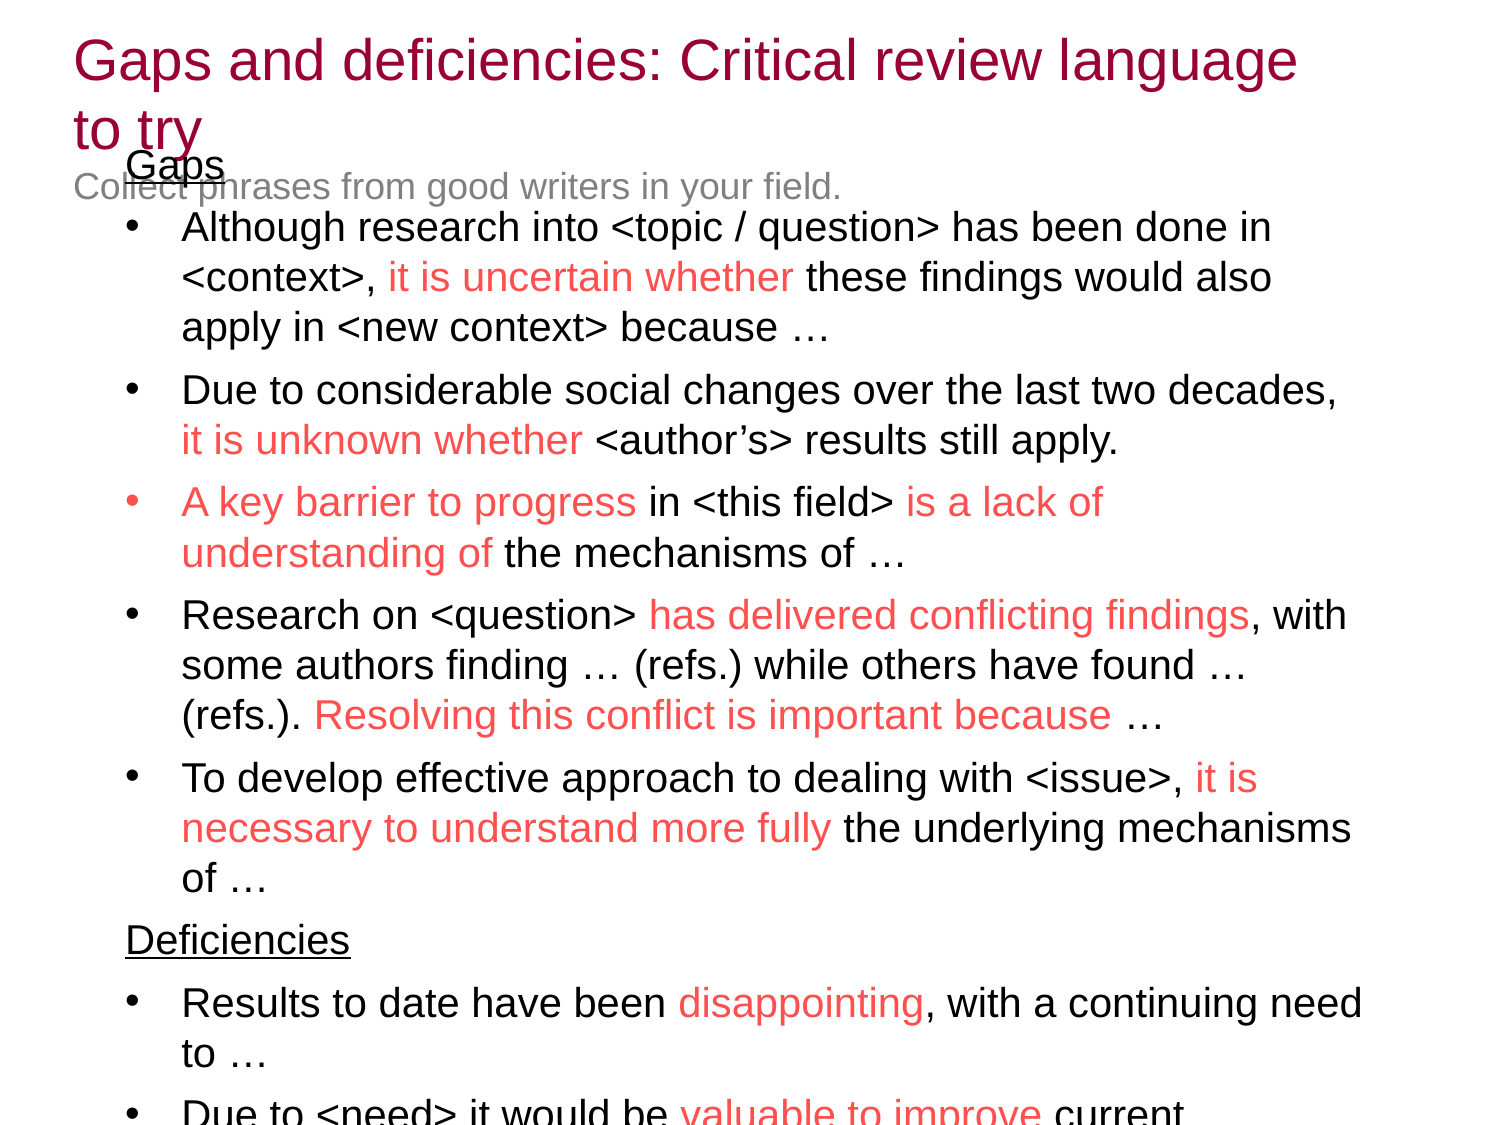

Gaps and deficiencies: Critical review language to try
Collect phrases from good writers in your field.
Gaps
Although research into <topic / question> has been done in <context>, it is uncertain whether these findings would also apply in <new context> because …
Due to considerable social changes over the last two decades, it is unknown whether <author’s> results still apply.
A key barrier to progress in <this field> is a lack of understanding of the mechanisms of …
Research on <question> has delivered conflicting findings, with some authors finding … (refs.) while others have found … (refs.). Resolving this conflict is important because …
To develop effective approach to dealing with <issue>, it is necessary to understand more fully the underlying mechanisms of …
Deficiencies
Results to date have been disappointing, with a continuing need to …
Due to <need> it would be valuable to improve current techniques in terms of <criteria>.